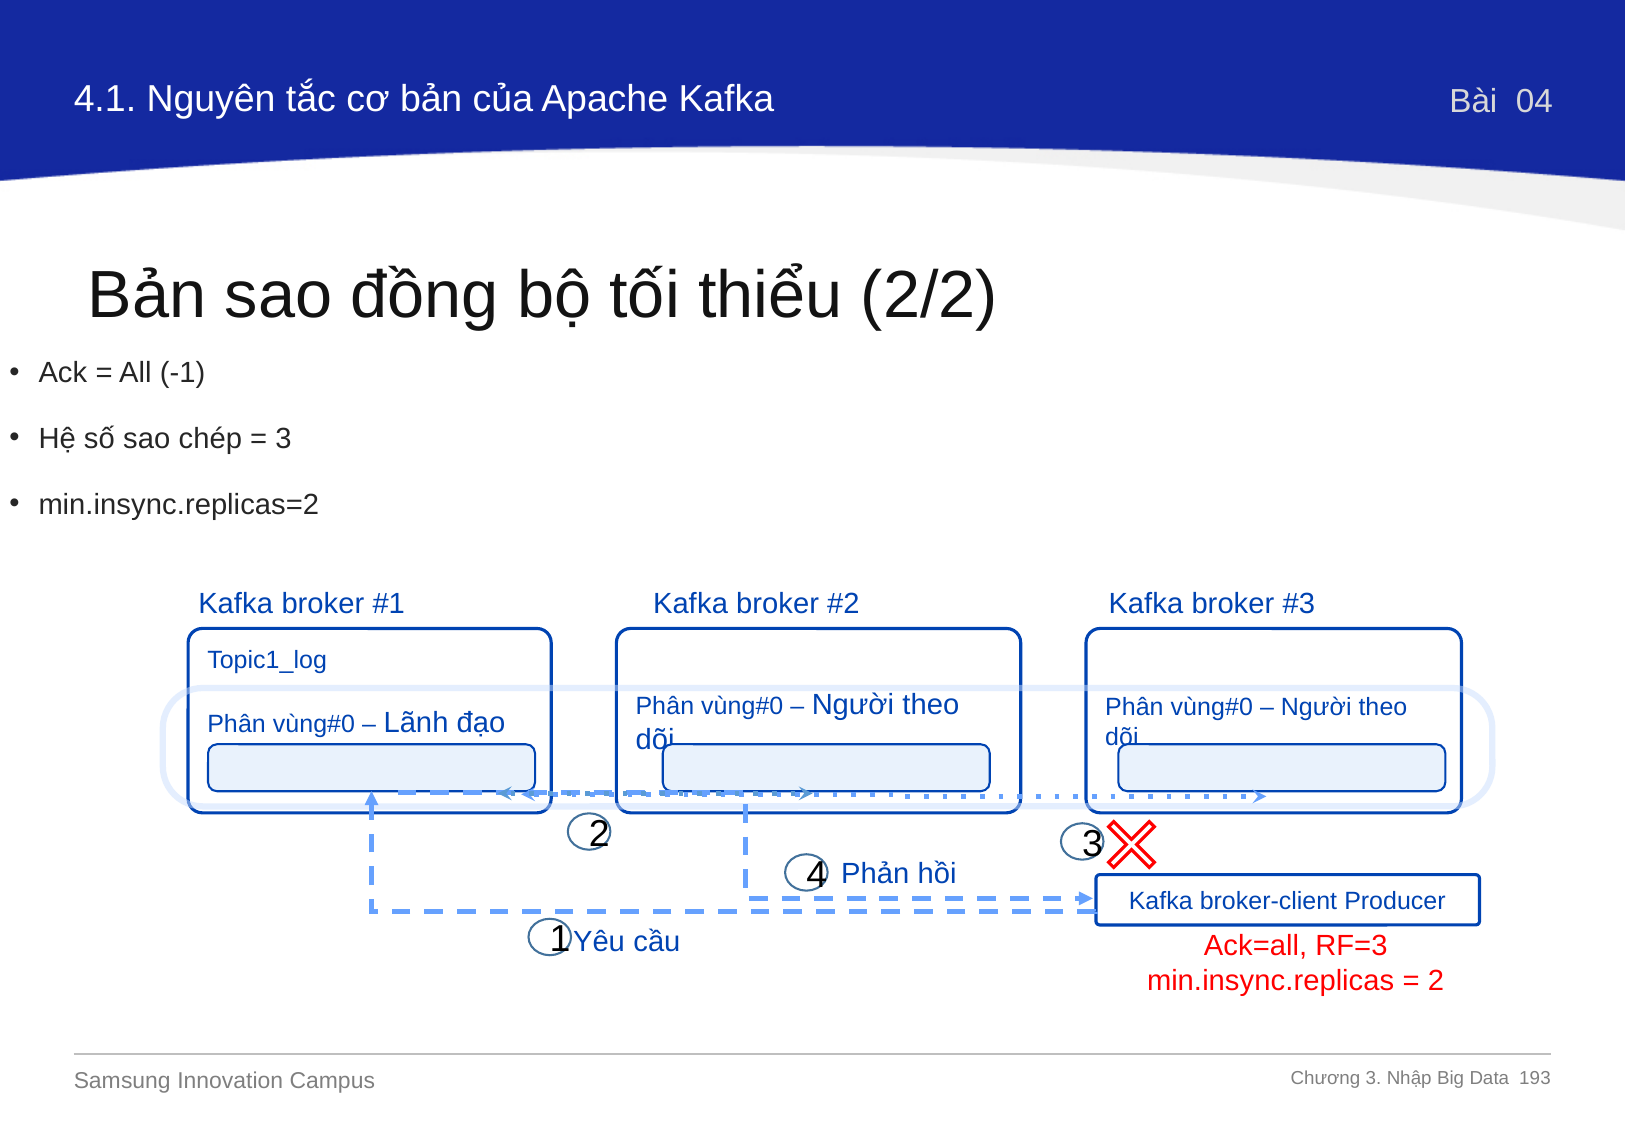

4.1. Nguyên tắc cơ bản của Apache Kafka
Bài  04
Bản sao đồng bộ tối thiểu (2/2)
Ack = All (-1)
Hệ số sao chép = 3
min.insync.replicas=2
Kafka broker #1
Kafka broker #2
Kafka broker #3
Topic1_log

Phân vùng#0 – Lãnh đạo

Phân vùng#0 – Người theo dõi

Phân vùng#0 – Người theo dõi

Phản hồi
Kafka broker-client Producer
Yêu cầu
Ack=all, RF=3
min.insync.replicas = 2
2

3
4
1